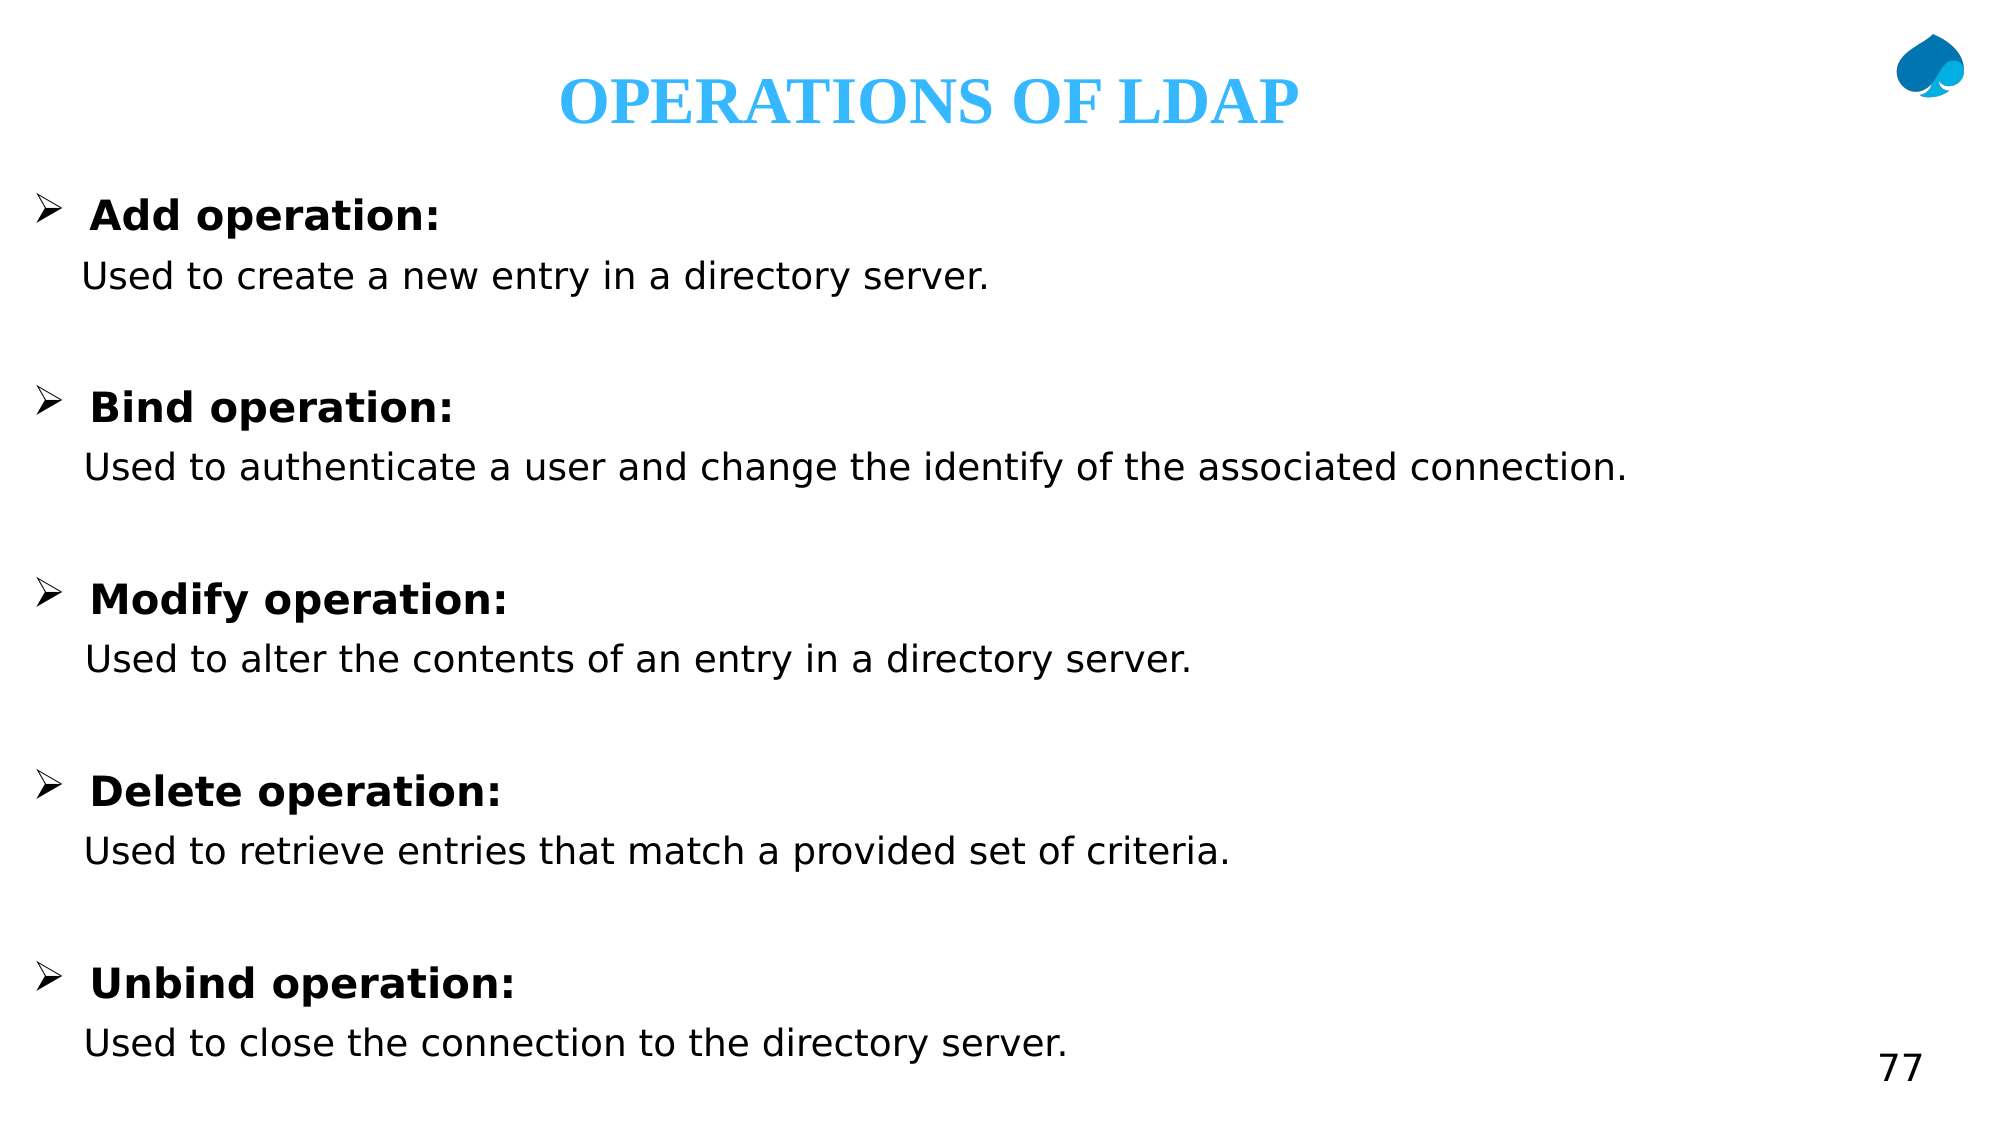

# OPERATIONS OF LDAP

Add operation:
    Used to create a new entry in a directory server.

Bind operation:
    Used to authenticate a user and change the identify of the associated connection.

Modify operation:
    Used to alter the contents of an entry in a directory server.

Delete operation:
    Used to retrieve entries that match a provided set of criteria.

Unbind operation:
    Used to close the connection to the directory server.
77